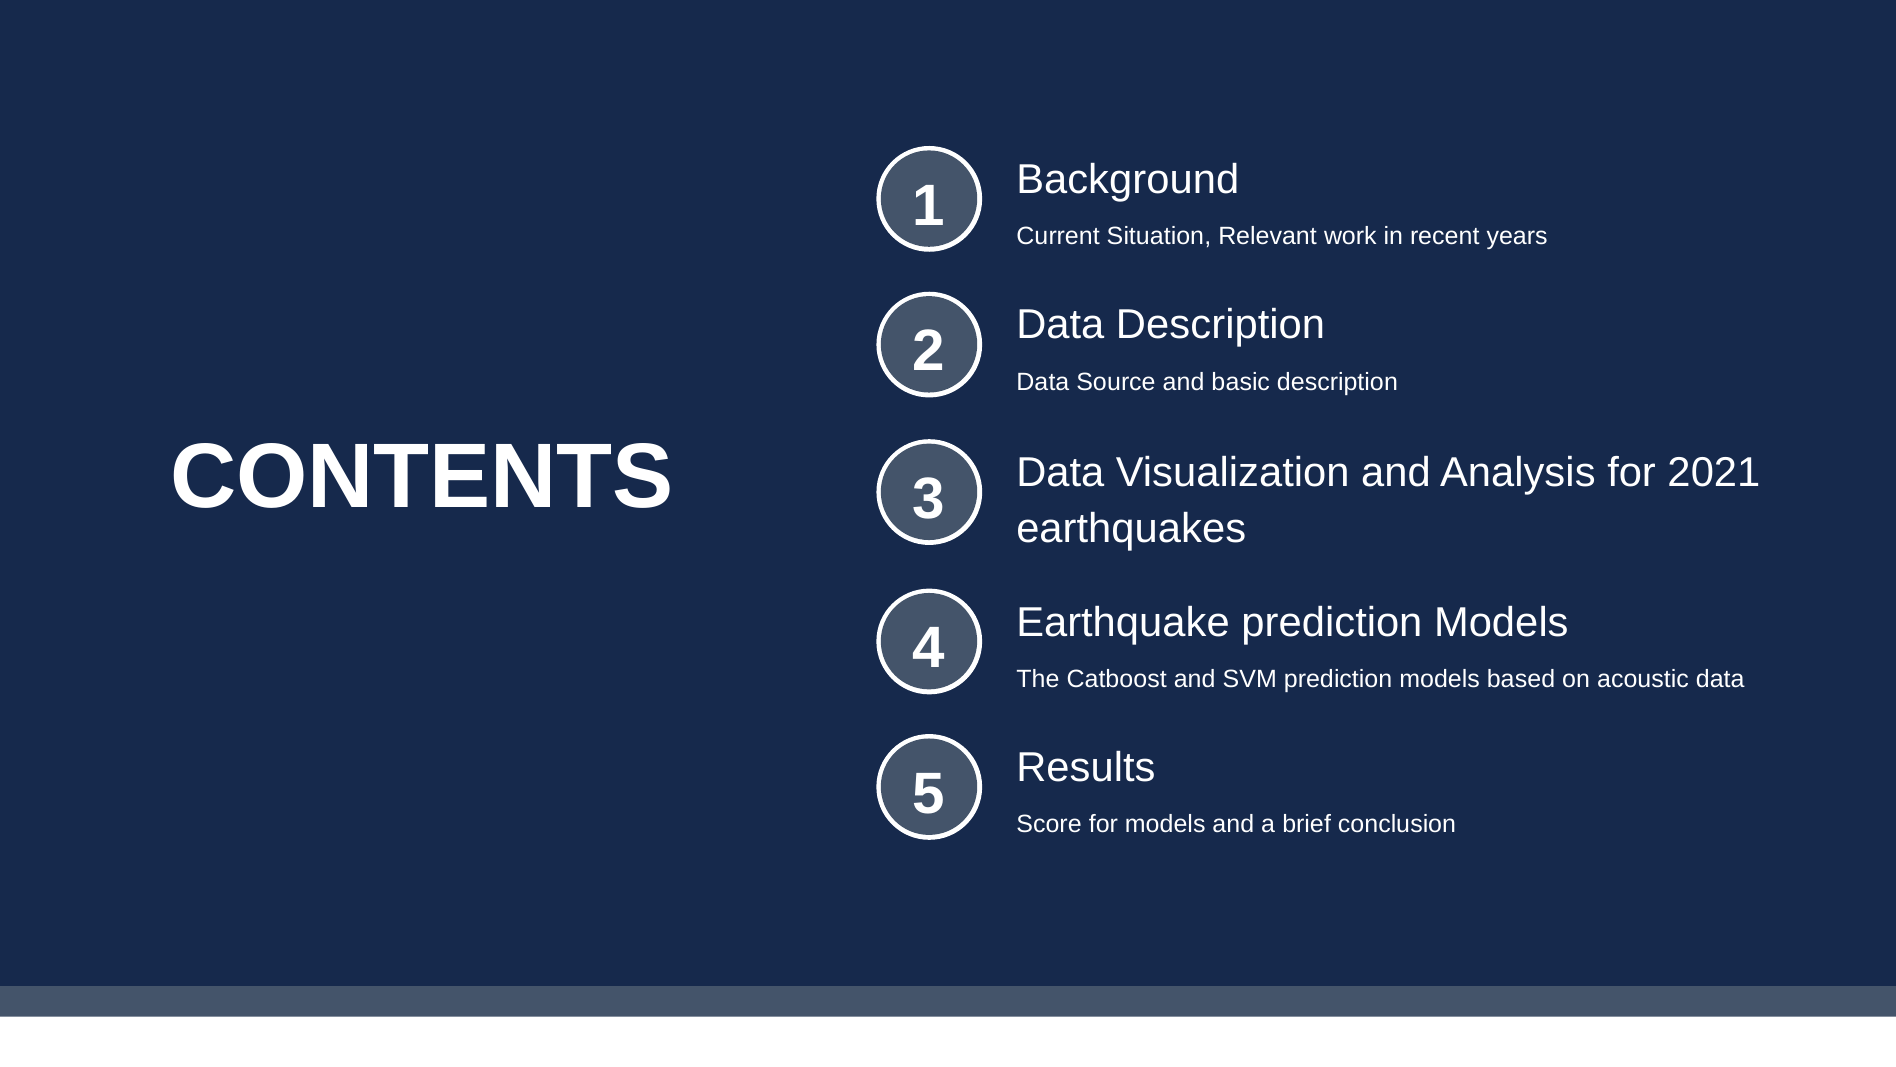

Background

1

Current Situation, Relevant work in recent years
Data Description

2

Data Source and basic description
CONTENTS
Data Visualization and Analysis for 2021 earthquakes

3

Earthquake prediction Models

4

The Catboost and SVM prediction models based on acoustic data
Results

5

Score for models and a brief conclusion